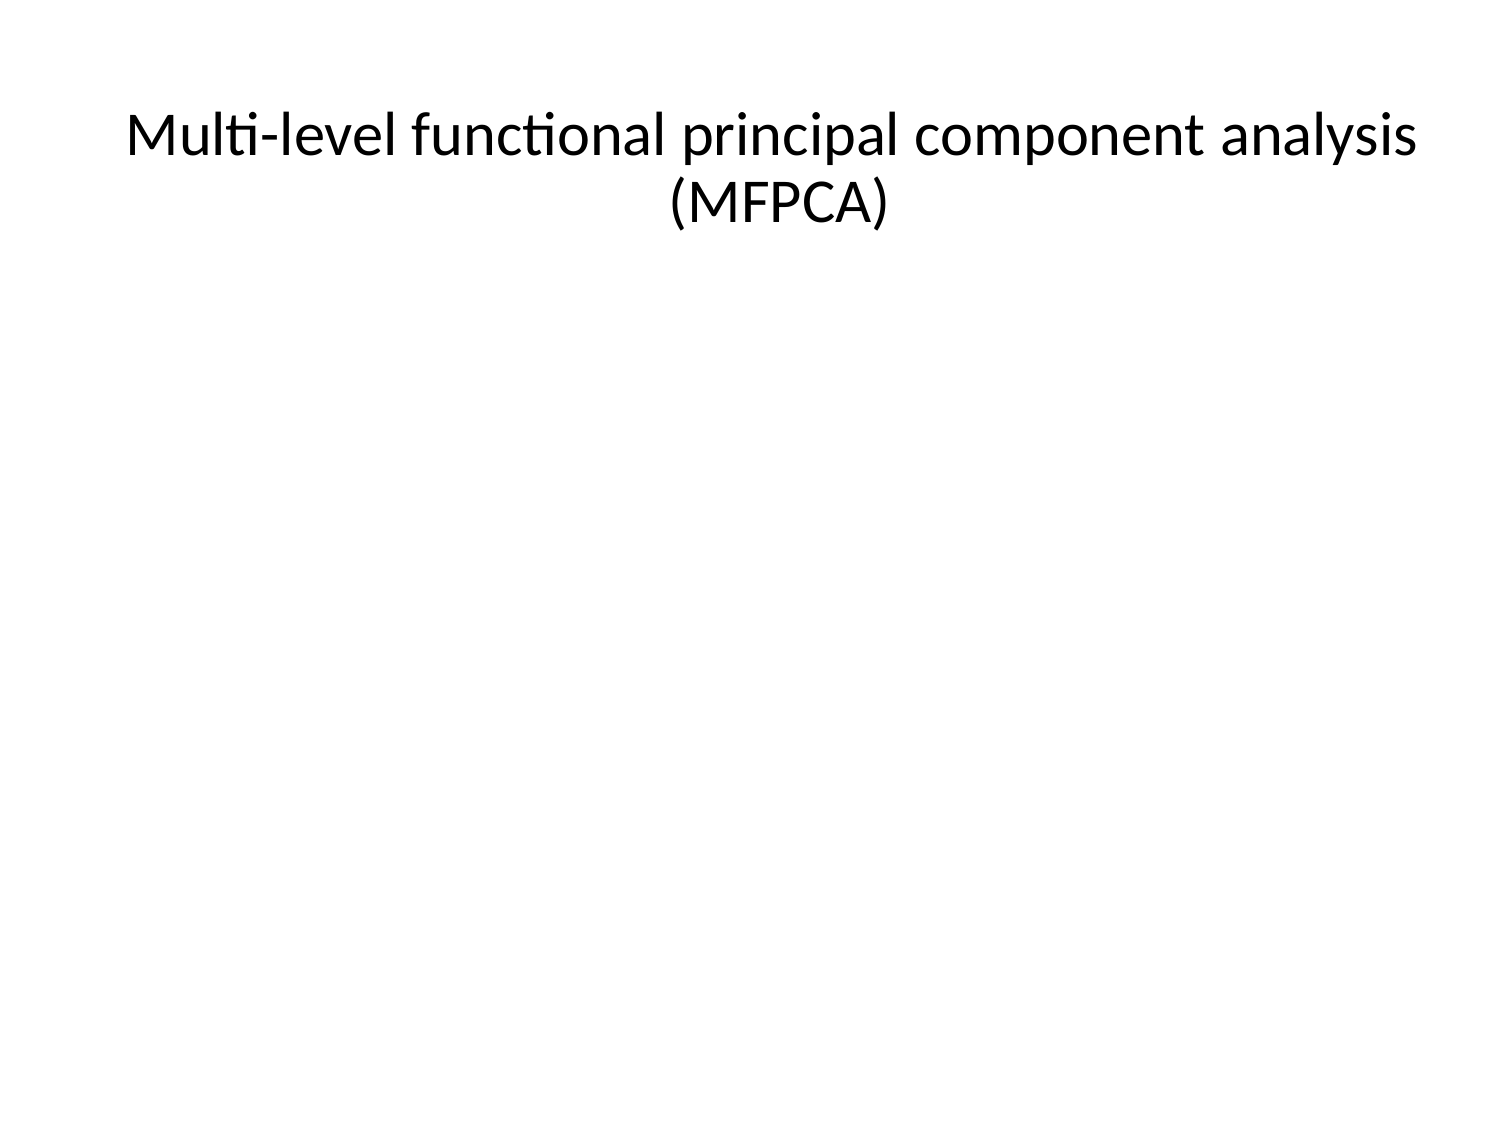

# Multi-level functional principal component analysis (MFPCA)